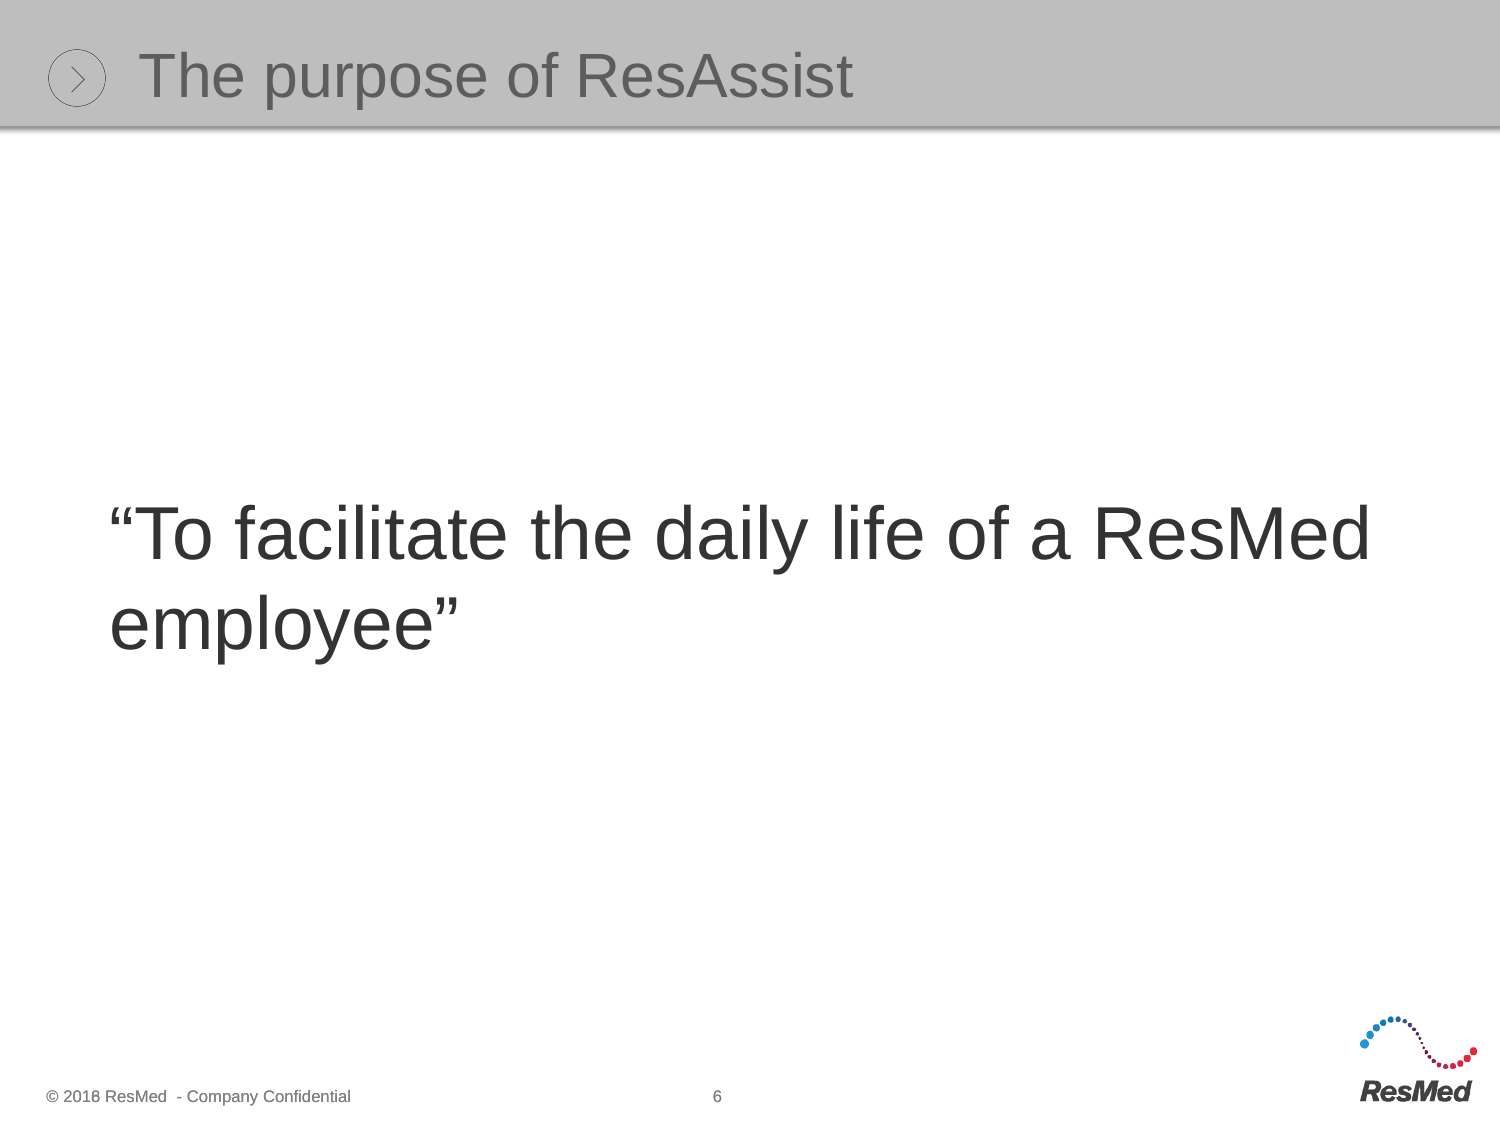

# The purpose of ResAssist
“To facilitate the daily life of a ResMed employee”